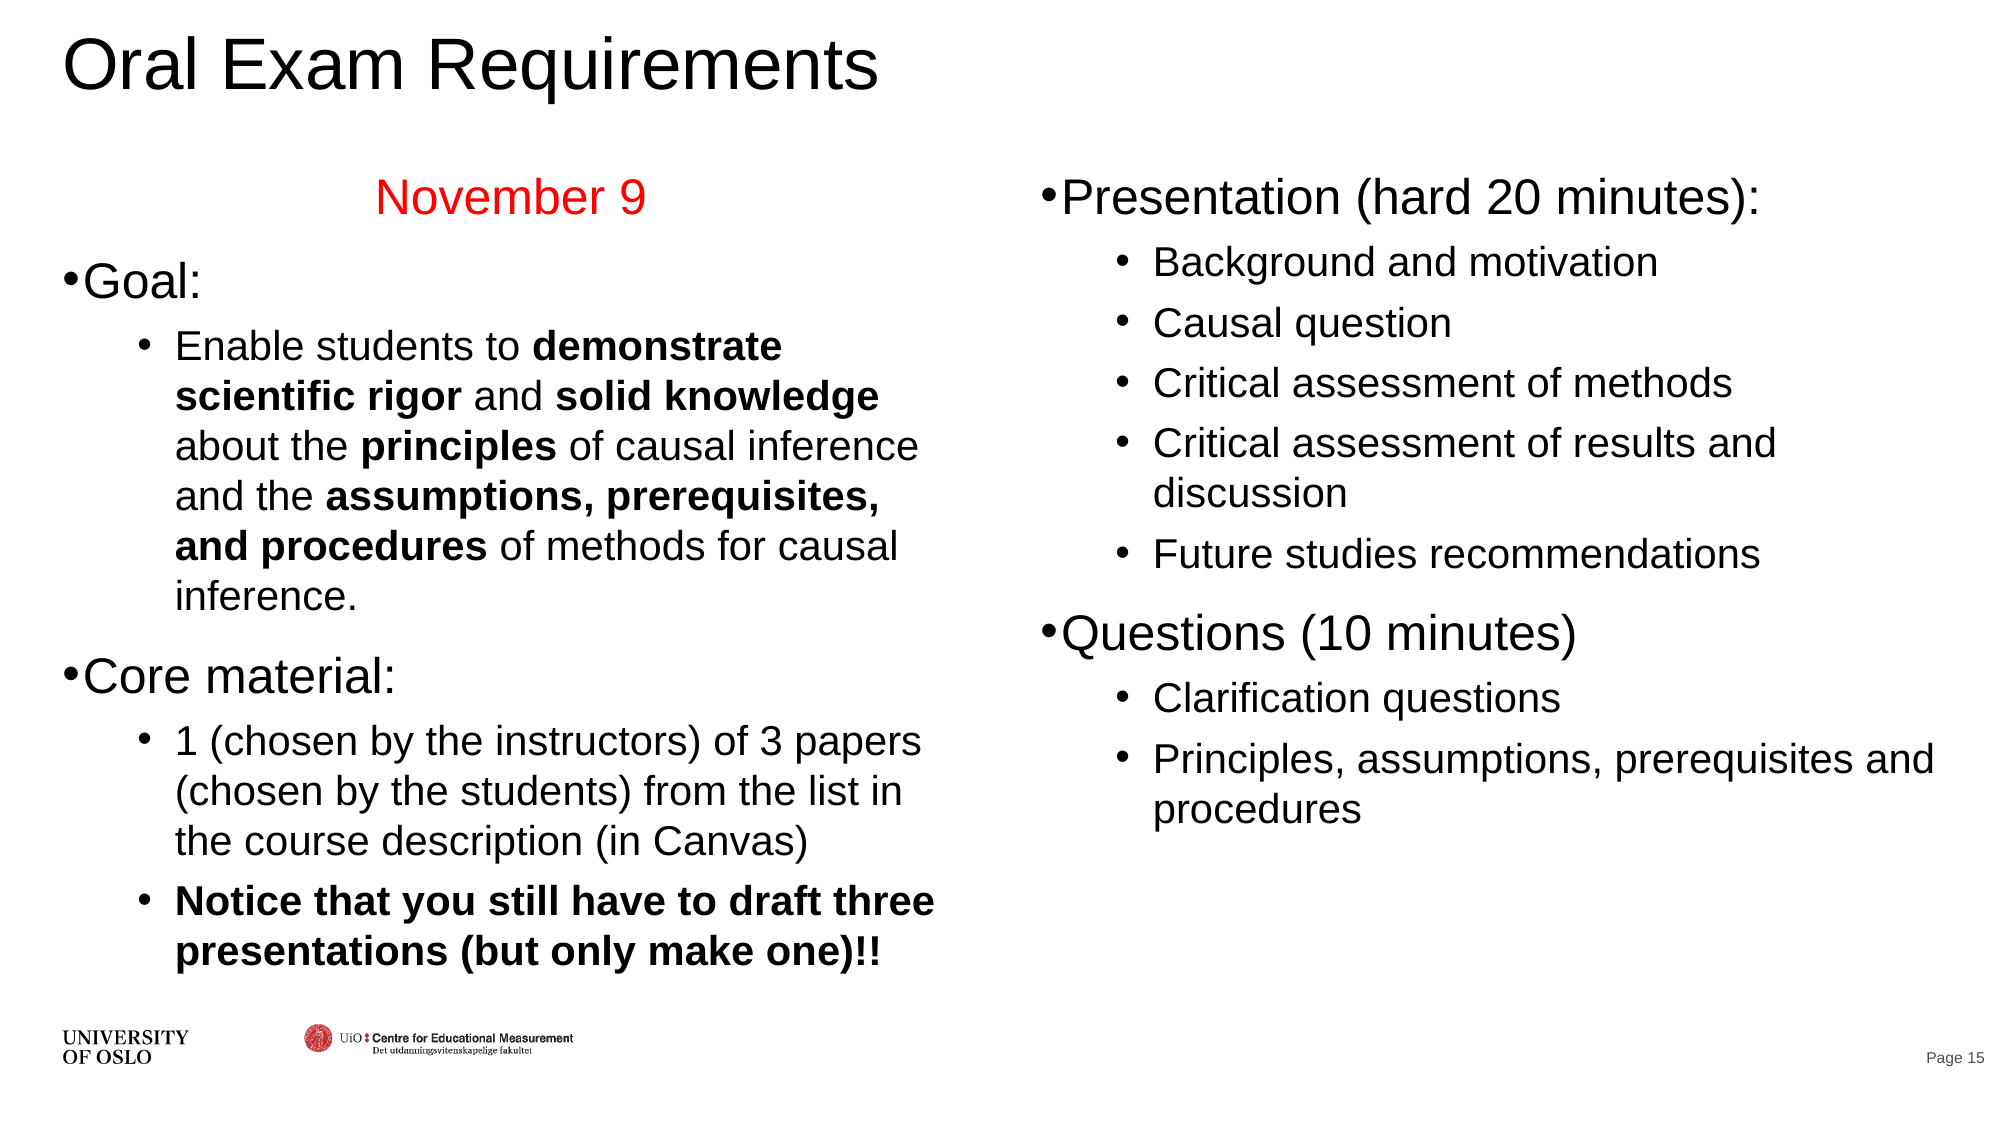

# Oral Exam Requirements
November 9
Goal:
Enable students to demonstrate scientific rigor and solid knowledge about the principles of causal inference and the assumptions, prerequisites, and procedures of methods for causal inference.
Core material:
1 (chosen by the instructors) of 3 papers (chosen by the students) from the list in the course description (in Canvas)
Notice that you still have to draft three presentations (but only make one)!!
Presentation (hard 20 minutes):
Background and motivation
Causal question
Critical assessment of methods
Critical assessment of results and discussion
Future studies recommendations
Questions (10 minutes)
Clarification questions
Principles, assumptions, prerequisites and procedures
Page 15